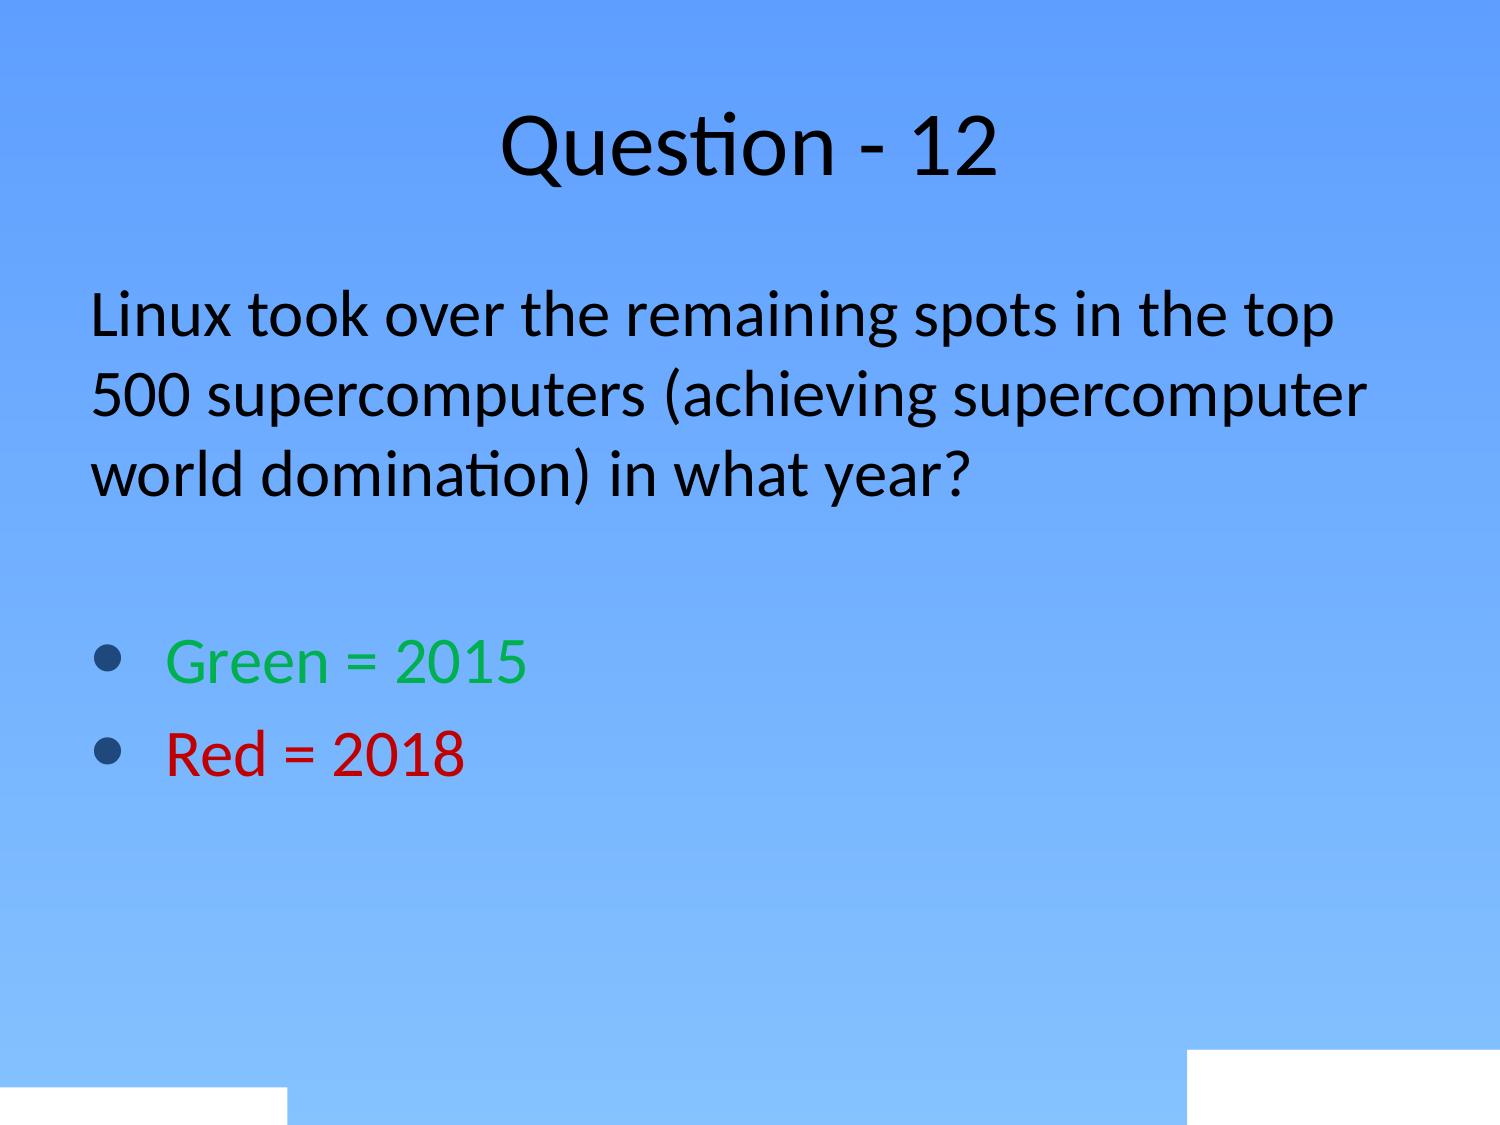

# Question - 12
Linux took over the remaining spots in the top 500 supercomputers (achieving supercomputer world domination) in what year?

Green = 2015
Red = 2018